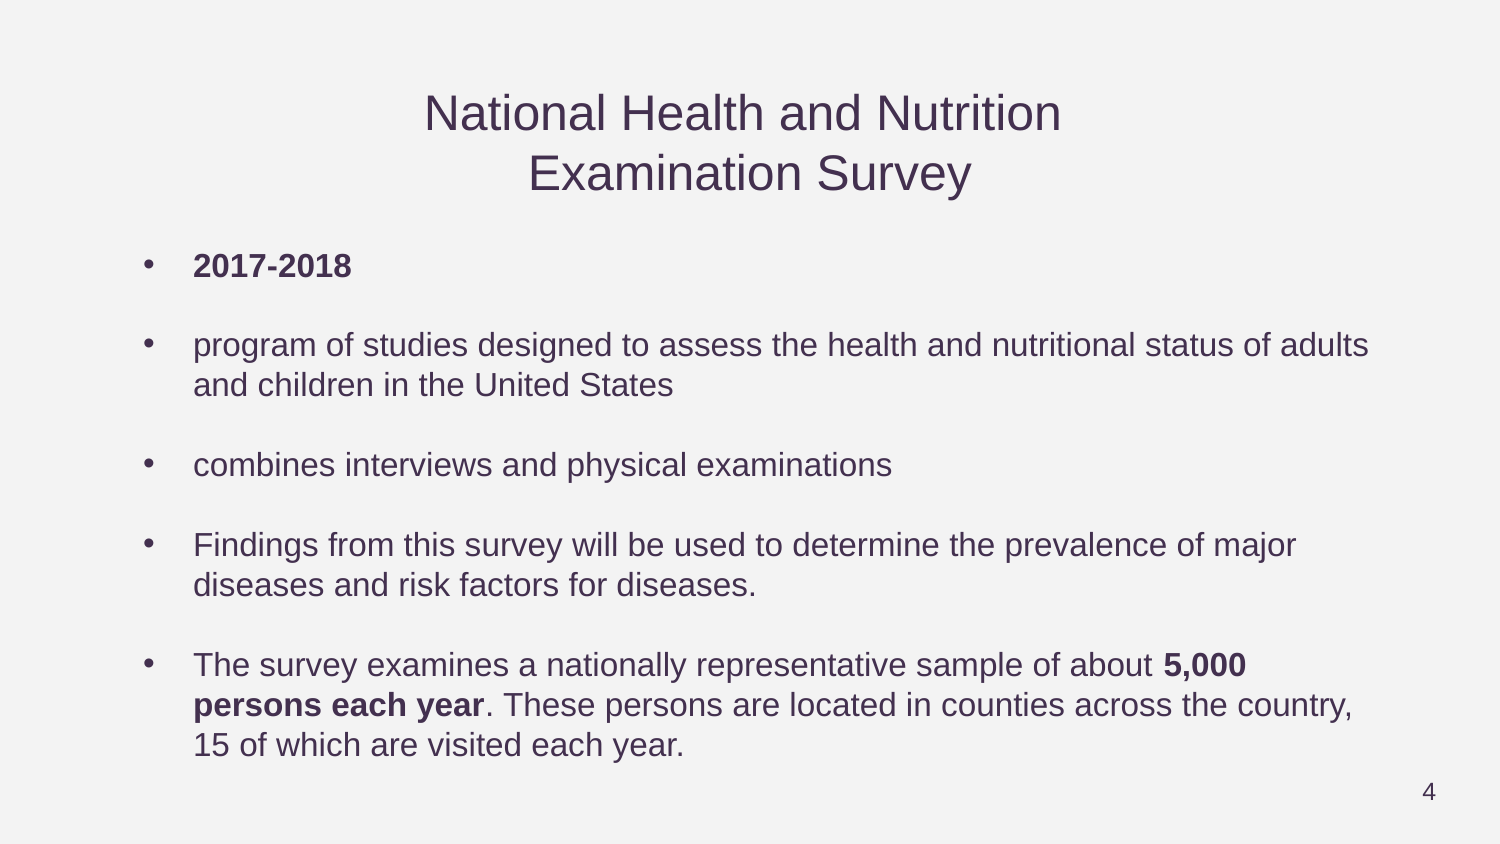

# National Health and Nutrition Examination Survey
2017-2018

program of studies designed to assess the health and nutritional status of adults and children in the United States

combines interviews and physical examinations

Findings from this survey will be used to determine the prevalence of major diseases and risk factors for diseases.

The survey examines a nationally representative sample of about 5,000 persons each year. These persons are located in counties across the country, 15 of which are visited each year.

4